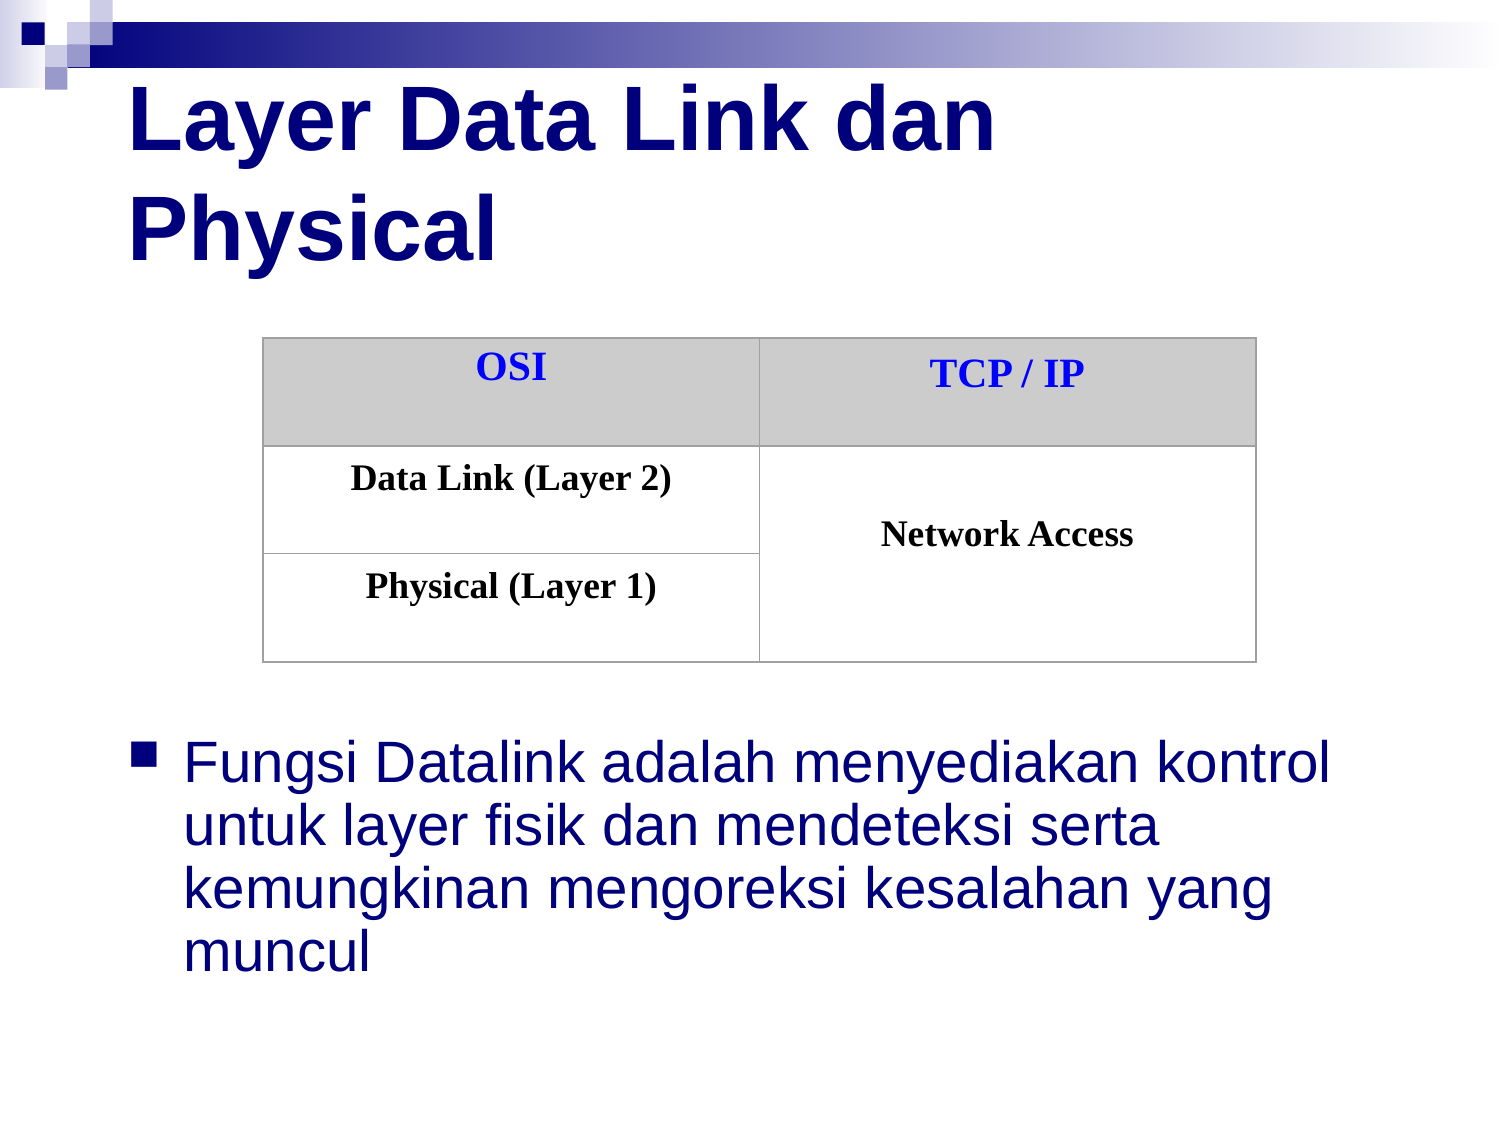

# Layer Data Link dan Physical

OSI

TCP / IP

Data Link (Layer 2)

Network Access

Physical (Layer 1)

Fungsi Datalink adalah menyediakan kontrol untuk layer fisik dan mendeteksi serta kemungkinan mengoreksi kesalahan yang muncul